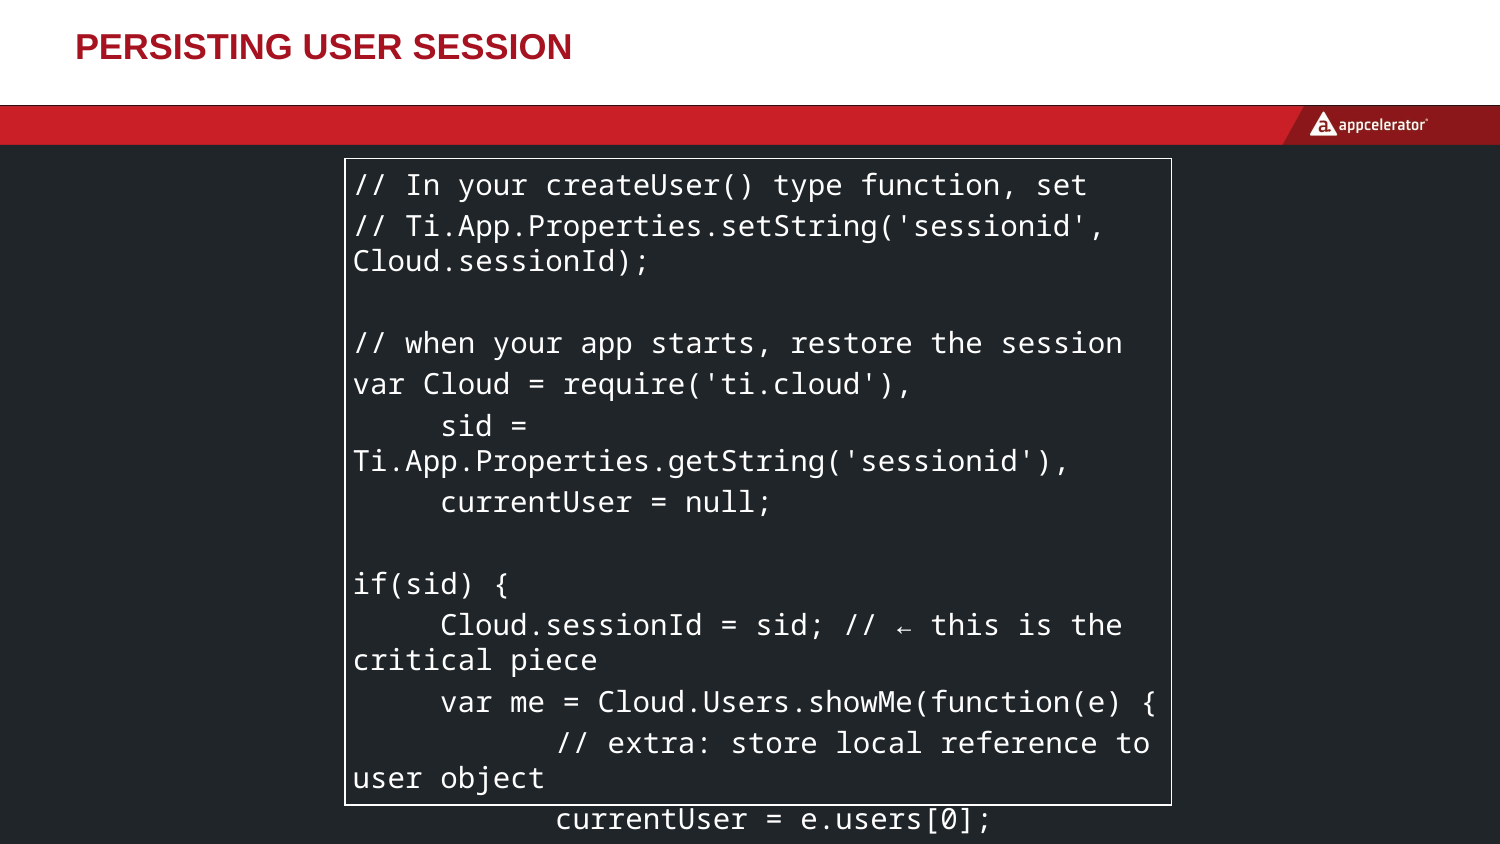

# Persisting User Session

// In your createUser() type function, set
// Ti.App.Properties.setString('sessionid', Cloud.sessionId);

// when your app starts, restore the session
var Cloud = require('ti.cloud'),
     sid = Ti.App.Properties.getString('sessionid'),
     currentUser = null;

if(sid) {
     Cloud.sessionId = sid; // ← this is the critical piece
     var me = Cloud.Users.showMe(function(e) {
	   // extra: store local reference to user object
	   currentUser = e.users[0];
     });
}